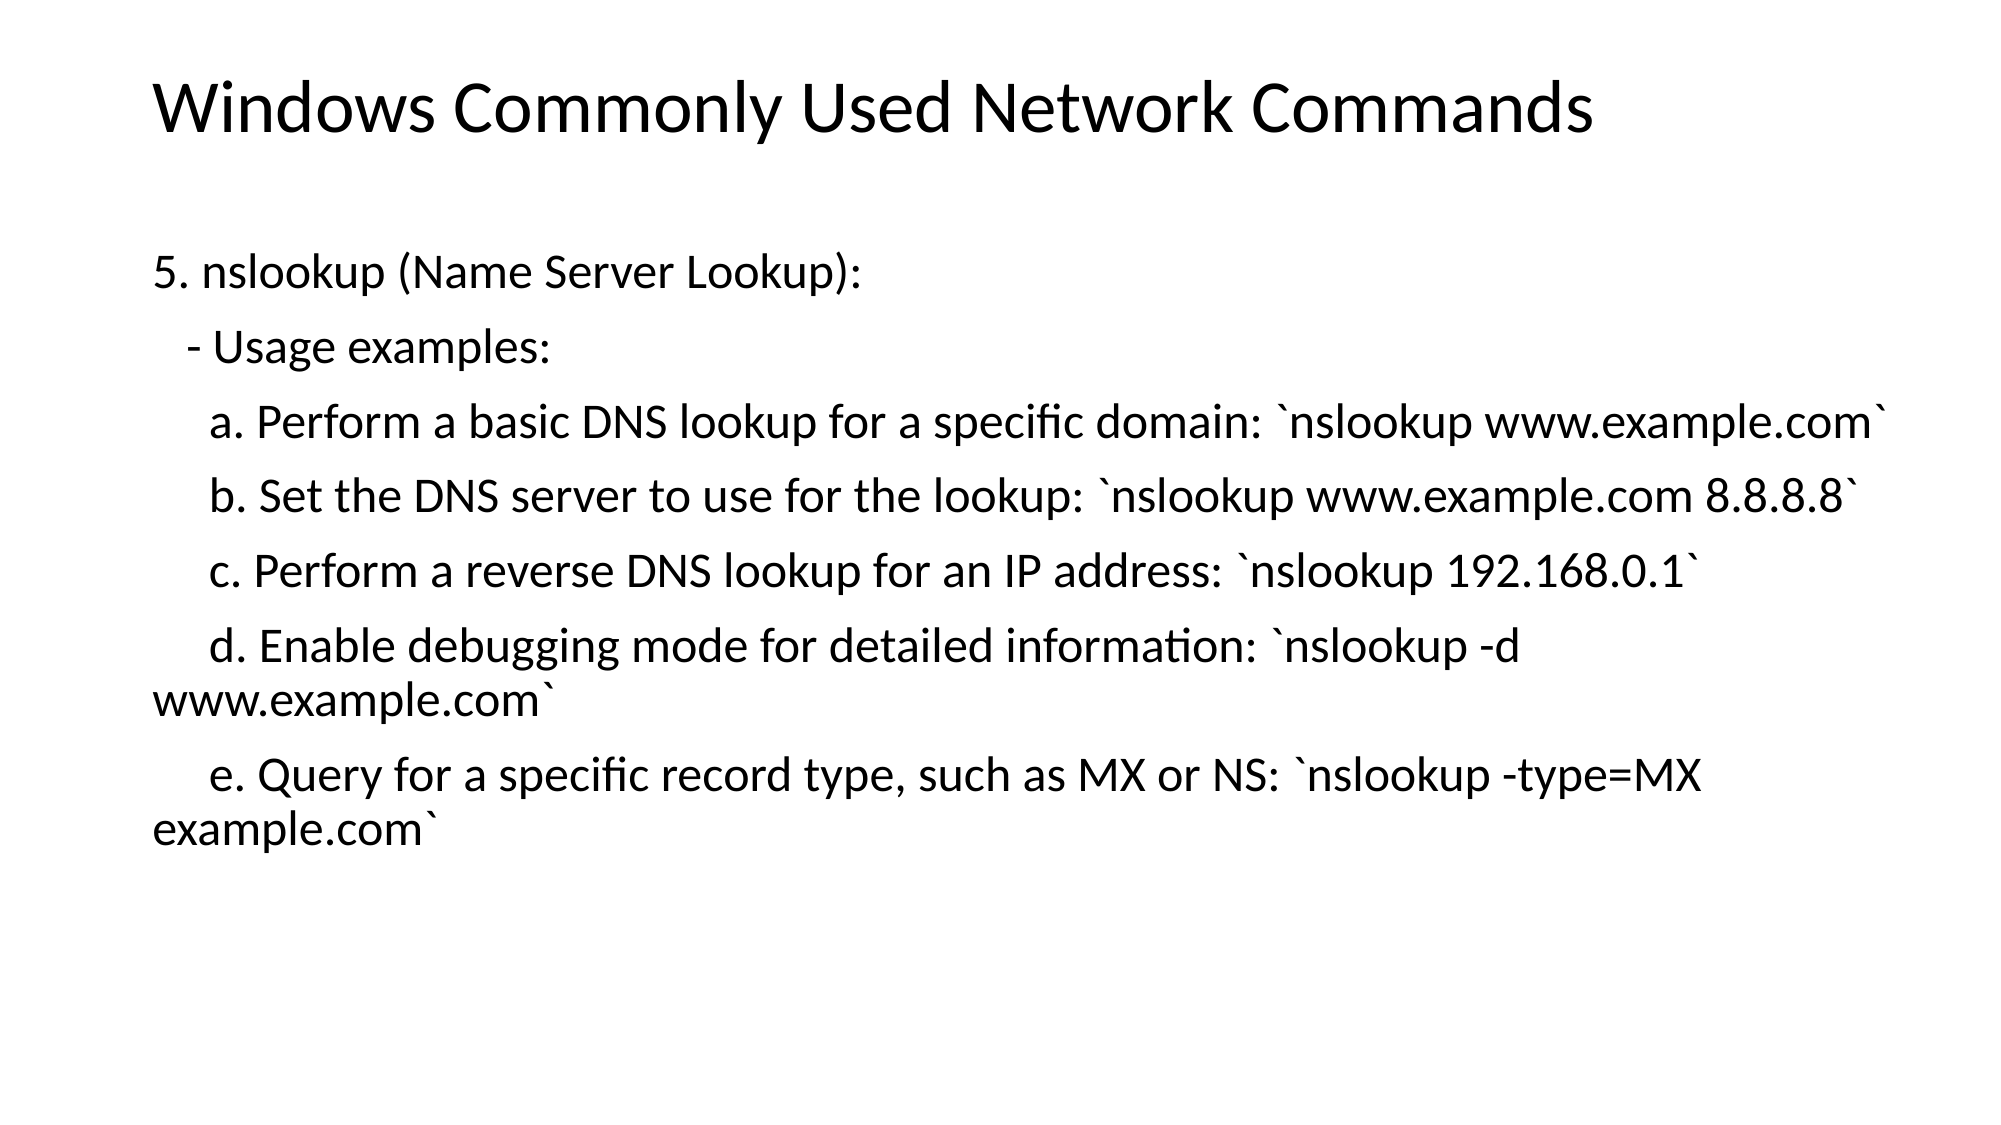

# Windows Commonly Used Network Commands

5. nslookup (Name Server Lookup):
   - Usage examples:
     a. Perform a basic DNS lookup for a specific domain: `nslookup www.example.com`
     b. Set the DNS server to use for the lookup: `nslookup www.example.com 8.8.8.8`
     c. Perform a reverse DNS lookup for an IP address: `nslookup 192.168.0.1`
     d. Enable debugging mode for detailed information: `nslookup -d www.example.com`
     e. Query for a specific record type, such as MX or NS: `nslookup -type=MX example.com`